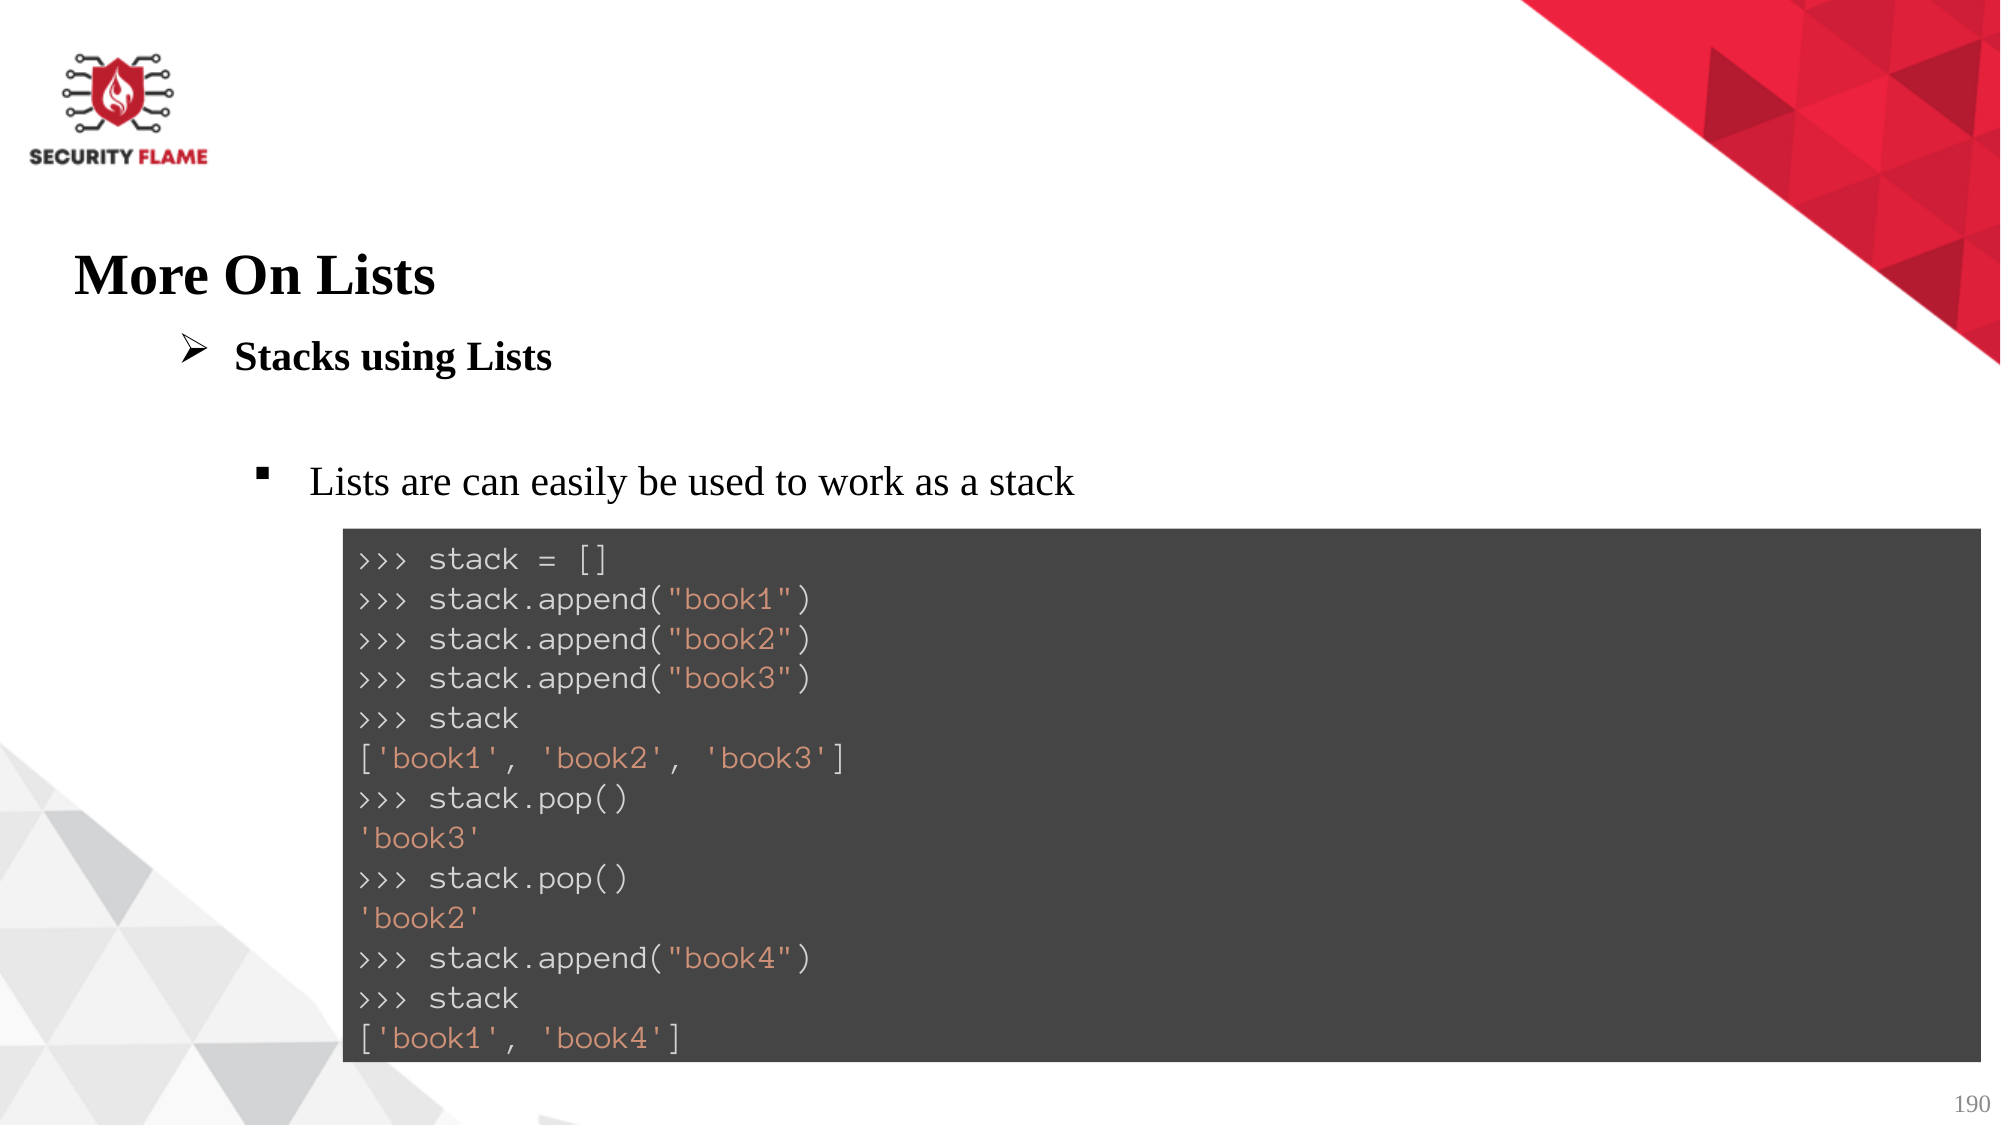

More On Lists
Stacks using Lists
Lists are can easily be used to work as a stack
>>> stack = []
>>> stack.append("book1")
>>> stack.append("book2")
>>> stack.append("book3")
>>> stack
['book1', 'book2', 'book3']
>>> stack.pop()
'book3'
>>> stack.pop()
'book2'
>>> stack.append("book4")
>>> stack
['book1', 'book4']
190